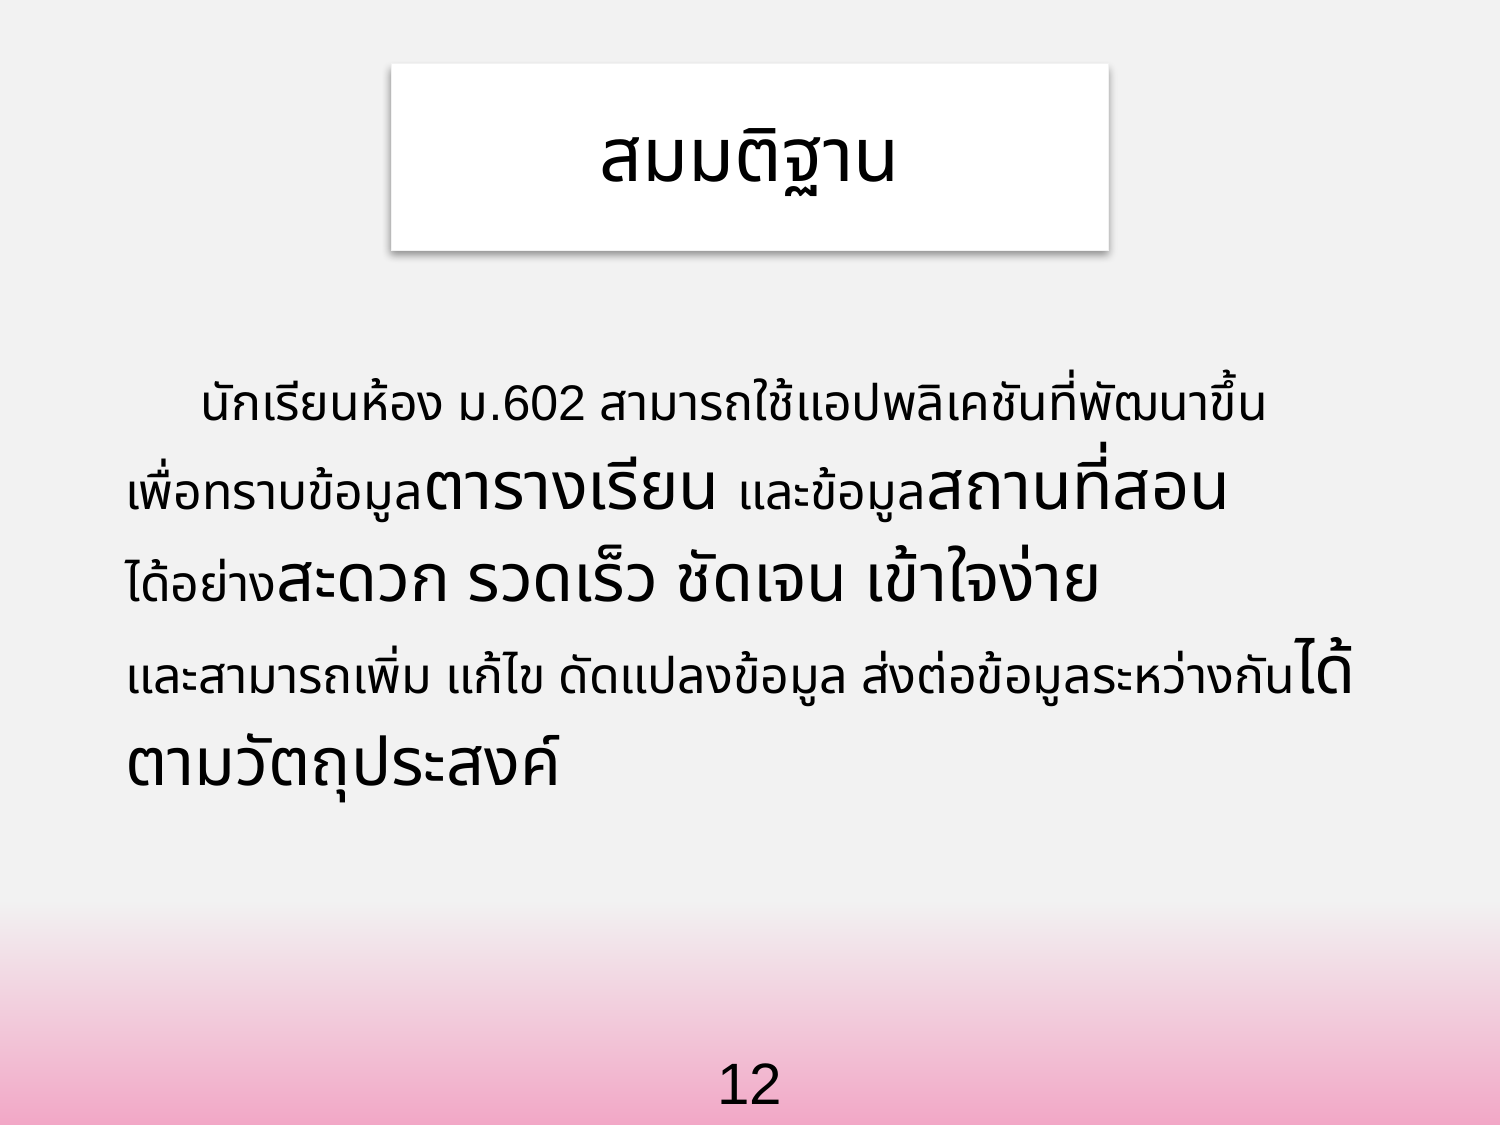

# สมมติฐาน
นักเรียนห้อง ม.602 สามารถใช้แอปพลิเคชันที่พัฒนาขึ้น
เพื่อทราบข้อมูลตารางเรียน และข้อมูลสถานที่สอน
ได้อย่างสะดวก รวดเร็ว ชัดเจน เข้าใจง่าย
และสามารถเพิ่ม แก้ไข ดัดแปลงข้อมูล ส่งต่อข้อมูลระหว่างกันได้ตามวัตถุประสงค์

12